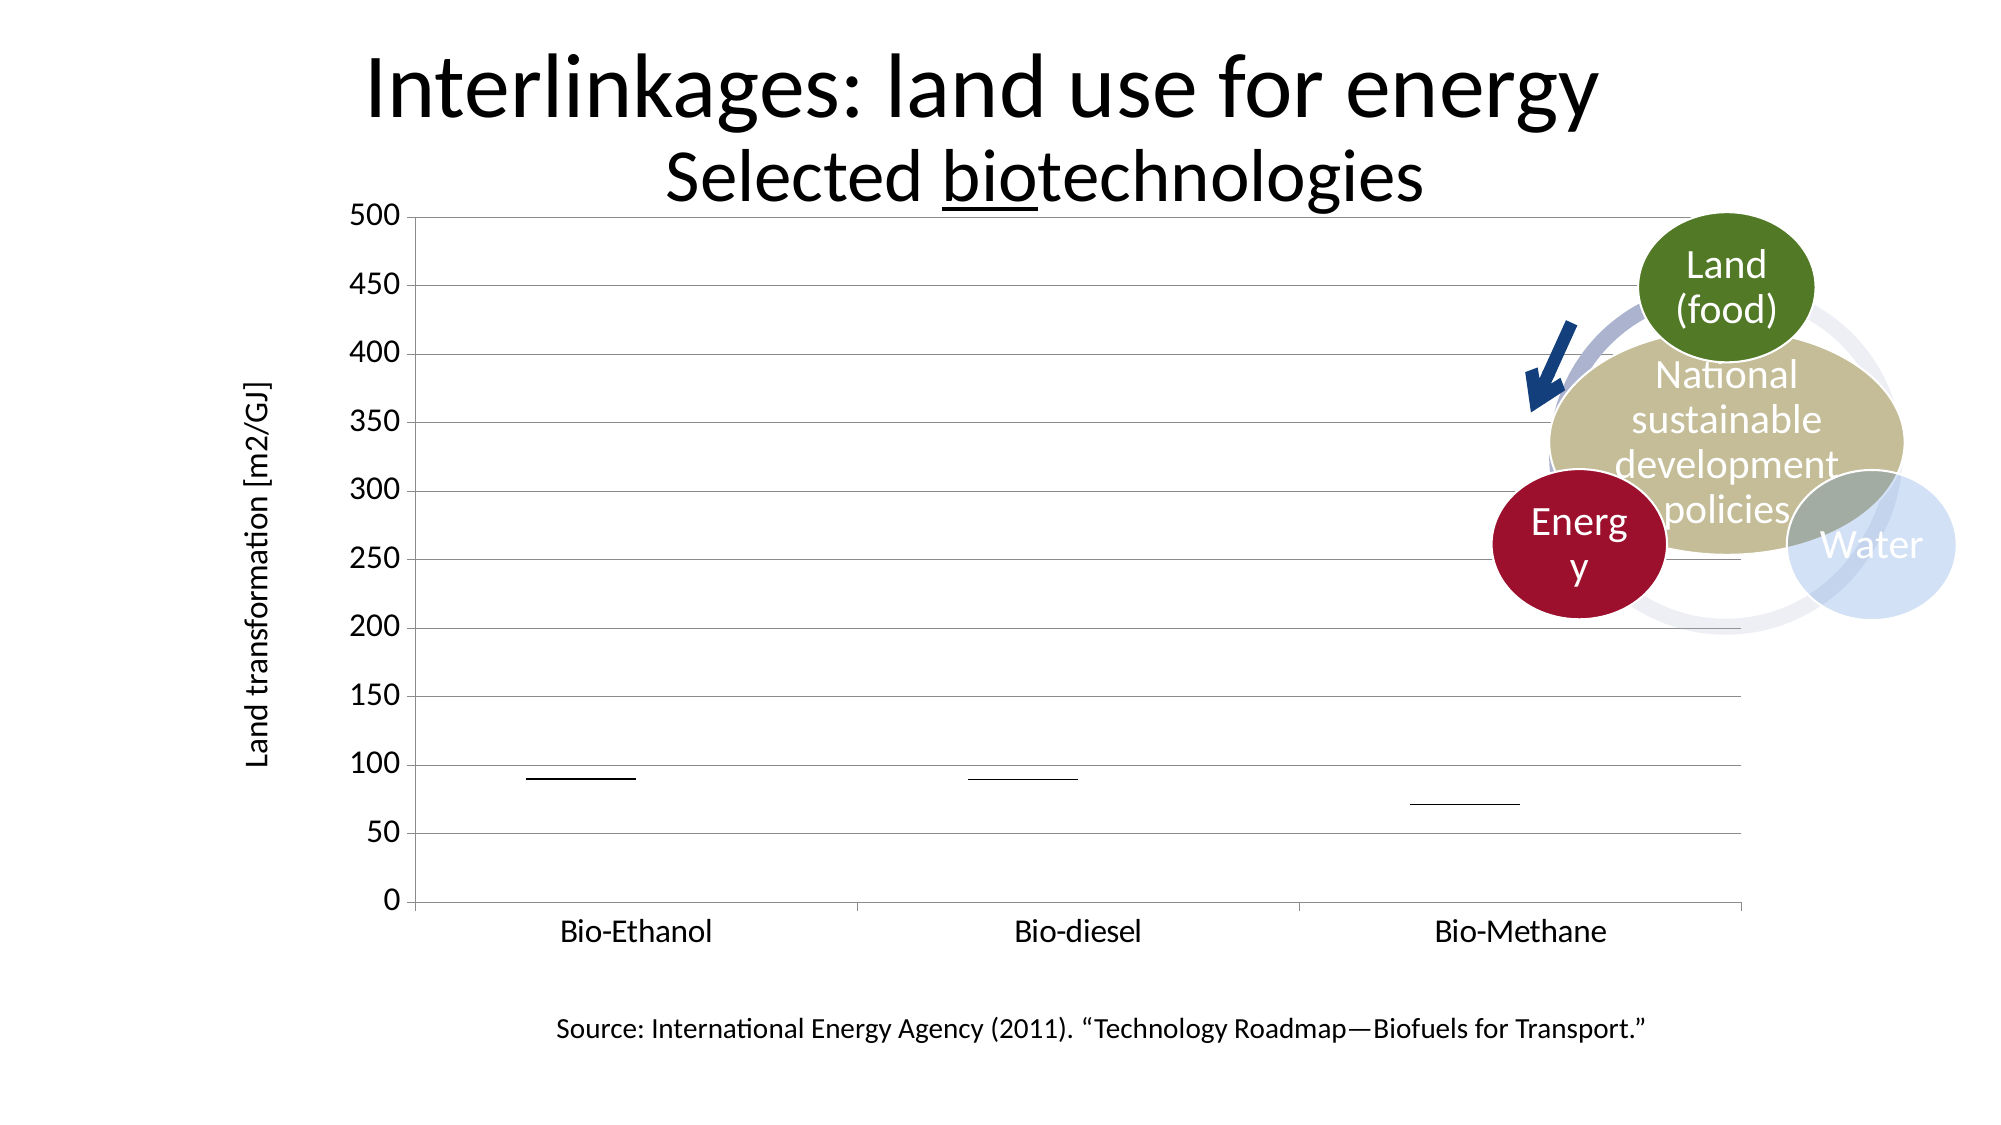

# Interlinkages: land use for energy       Selected biotechnologies

[unsupported chart]

National sustainable
development policies
Land (food)
Water
Energy
Source: International Energy Agency (2011). “Technology Roadmap—Biofuels for Transport.”